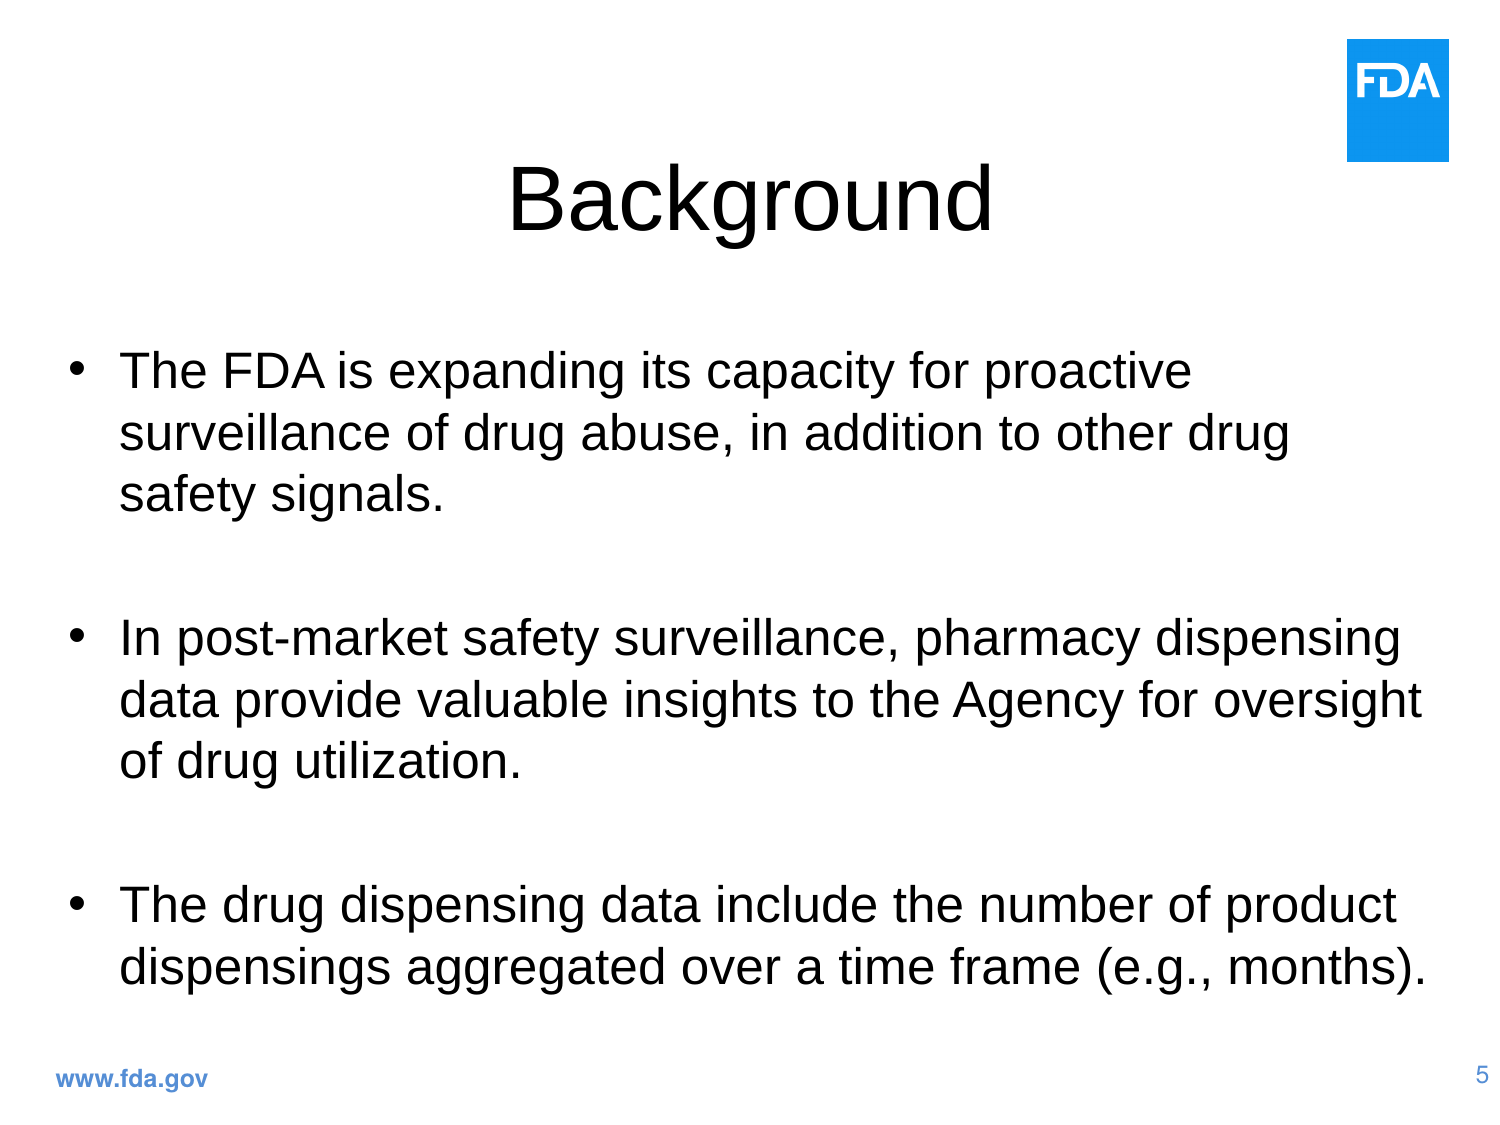

# Background
The FDA is expanding its capacity for proactive surveillance of drug abuse, in addition to other drug safety signals.

In post-market safety surveillance, pharmacy dispensing data provide valuable insights to the Agency for oversight of drug utilization.

The drug dispensing data include the number of product dispensings aggregated over a time frame (e.g., months).

www.fda.gov